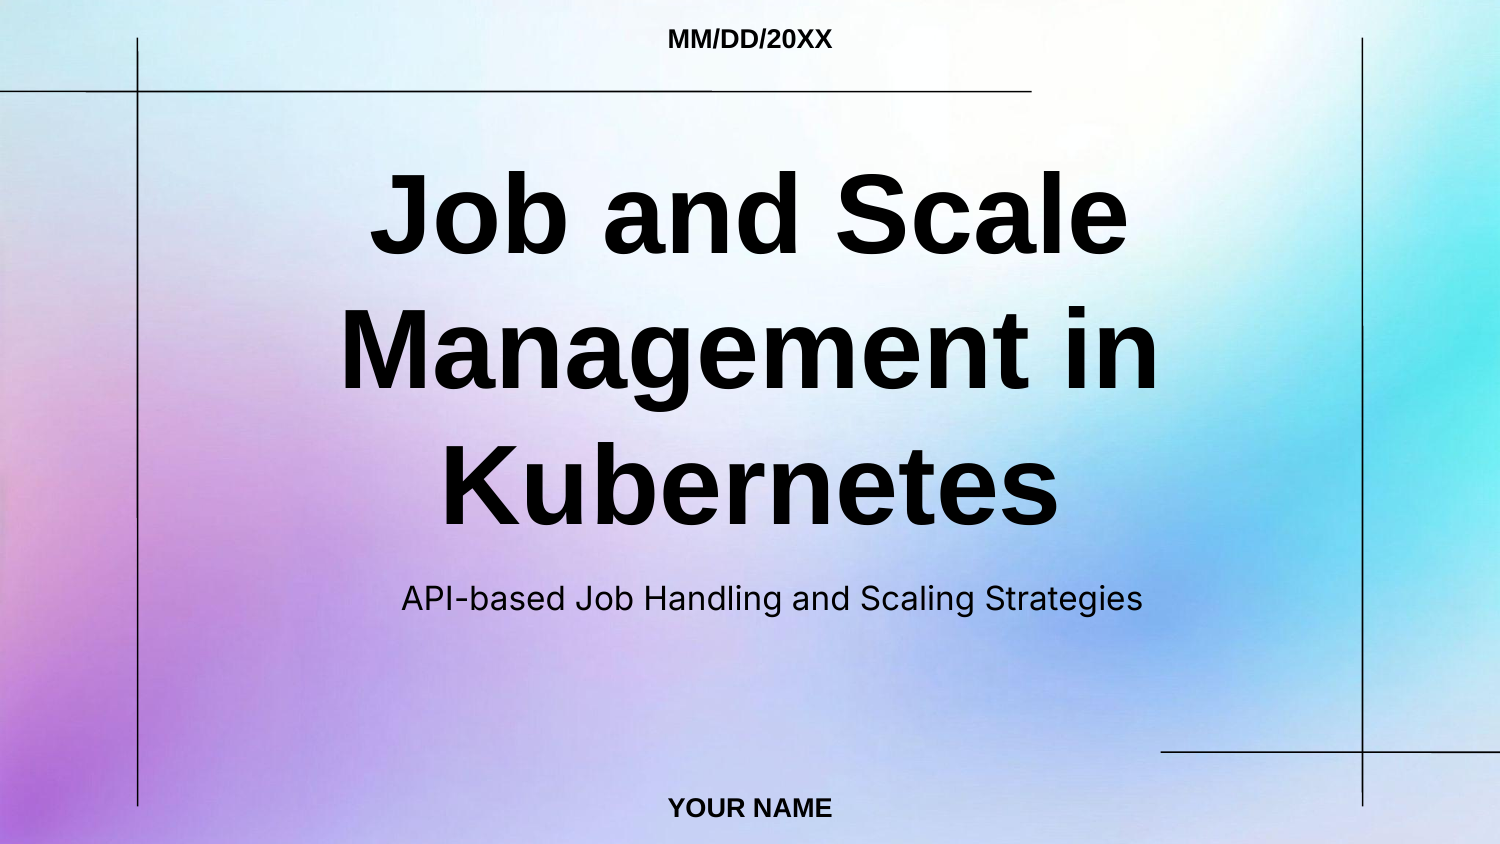

MM/DD/20XX

# Job and Scale Management in Kubernetes
API-based Job Handling and Scaling Strategies

YOUR NAME